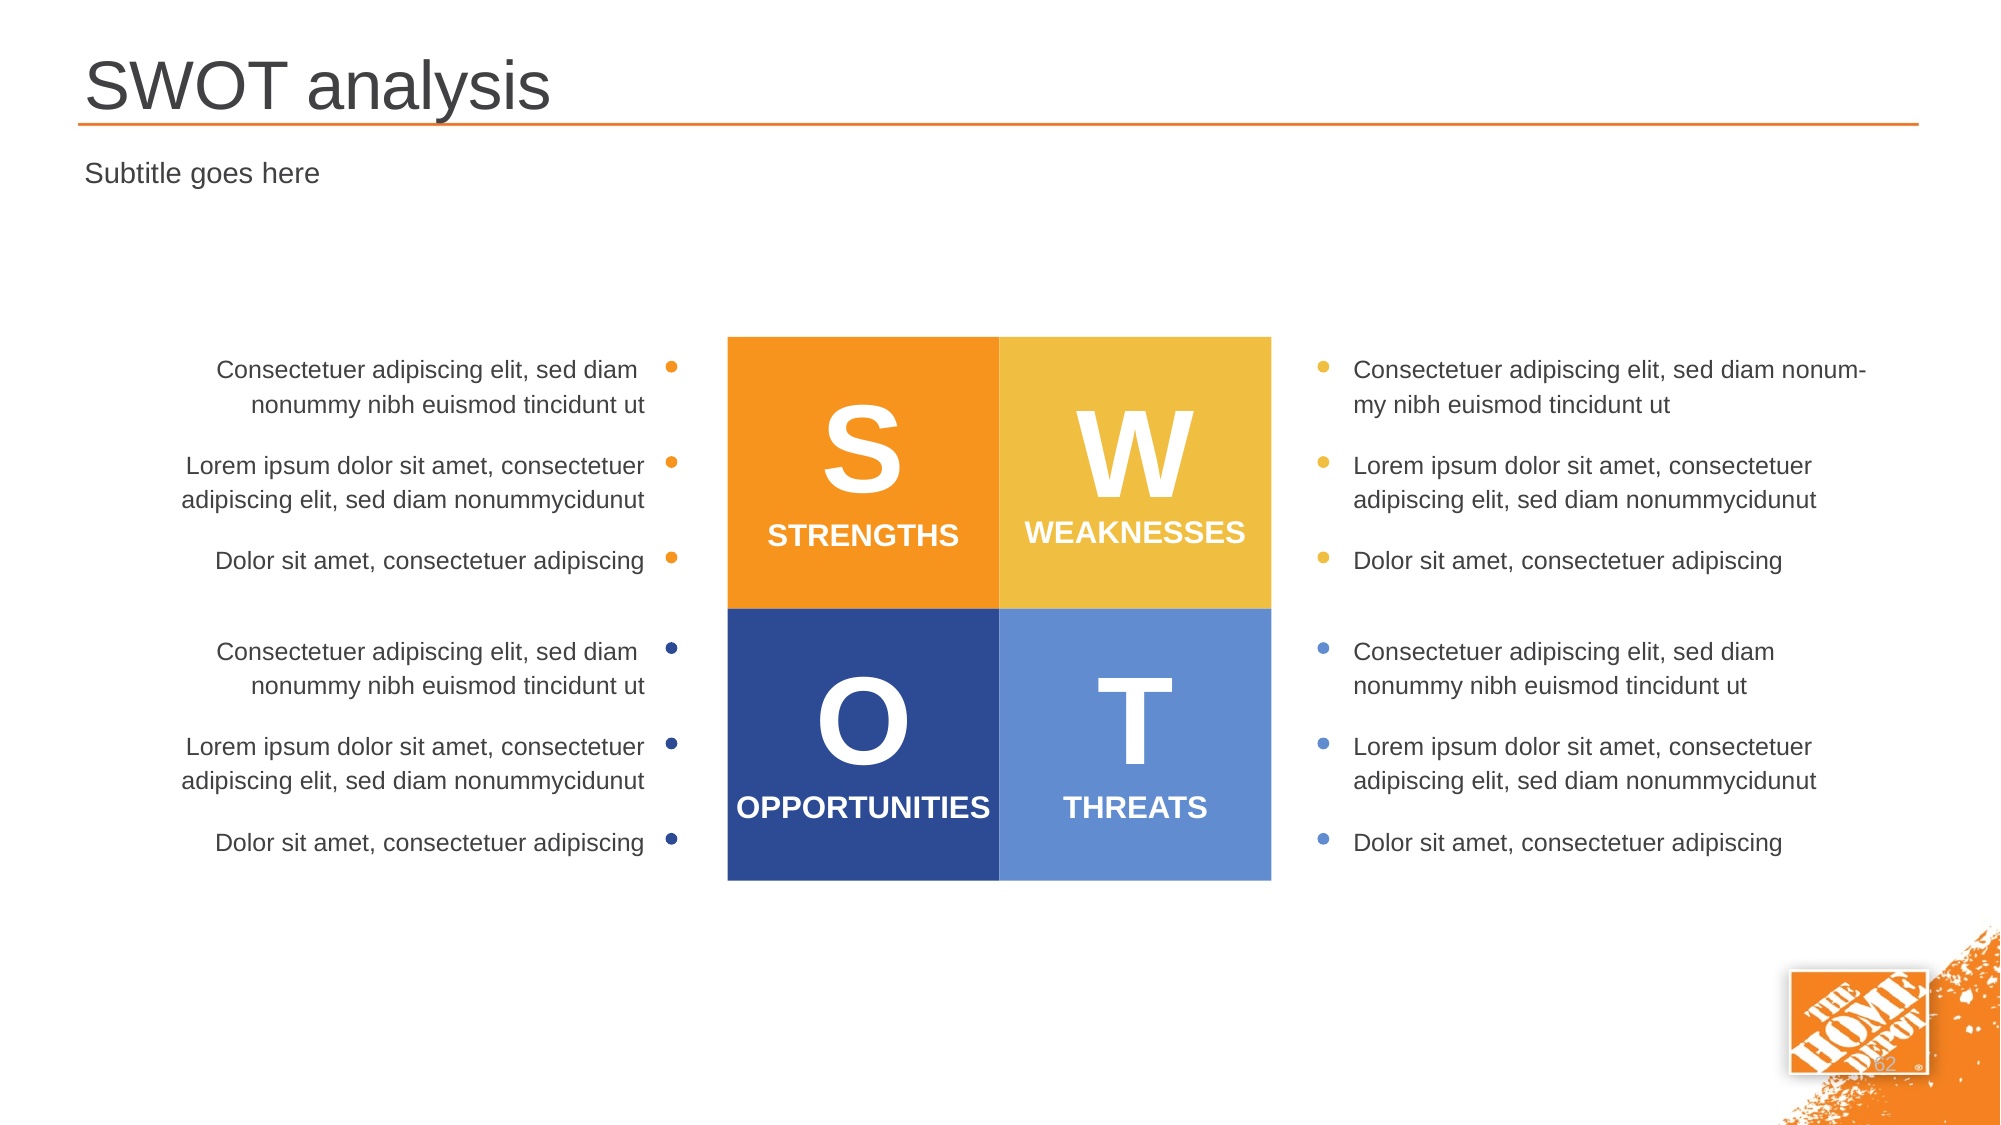

# SWOT analysis
Subtitle goes here
S
STRENGTHS
W
WEAKNESSES
Consectetuer adipiscing elit, sed diam
nonummy nibh euismod tincidunt ut
Lorem ipsum dolor sit amet, consectetuer adipiscing elit, sed diam nonummycidunut
Dolor sit amet, consectetuer adipiscing
Consectetuer adipiscing elit, sed diam nonum-my nibh euismod tincidunt ut
Lorem ipsum dolor sit amet, consectetuer adipiscing elit, sed diam nonummycidunut
Dolor sit amet, consectetuer adipiscing

O
OPPORTUNITIES
T
THREATS
Consectetuer adipiscing elit, sed diam
nonummy nibh euismod tincidunt ut
Lorem ipsum dolor sit amet, consectetuer adipiscing elit, sed diam nonummycidunut
Dolor sit amet, consectetuer adipiscing
Consectetuer adipiscing elit, sed diam
nonummy nibh euismod tincidunt ut
Lorem ipsum dolor sit amet, consectetuer adipiscing elit, sed diam nonummycidunut
Dolor sit amet, consectetuer adipiscing

62